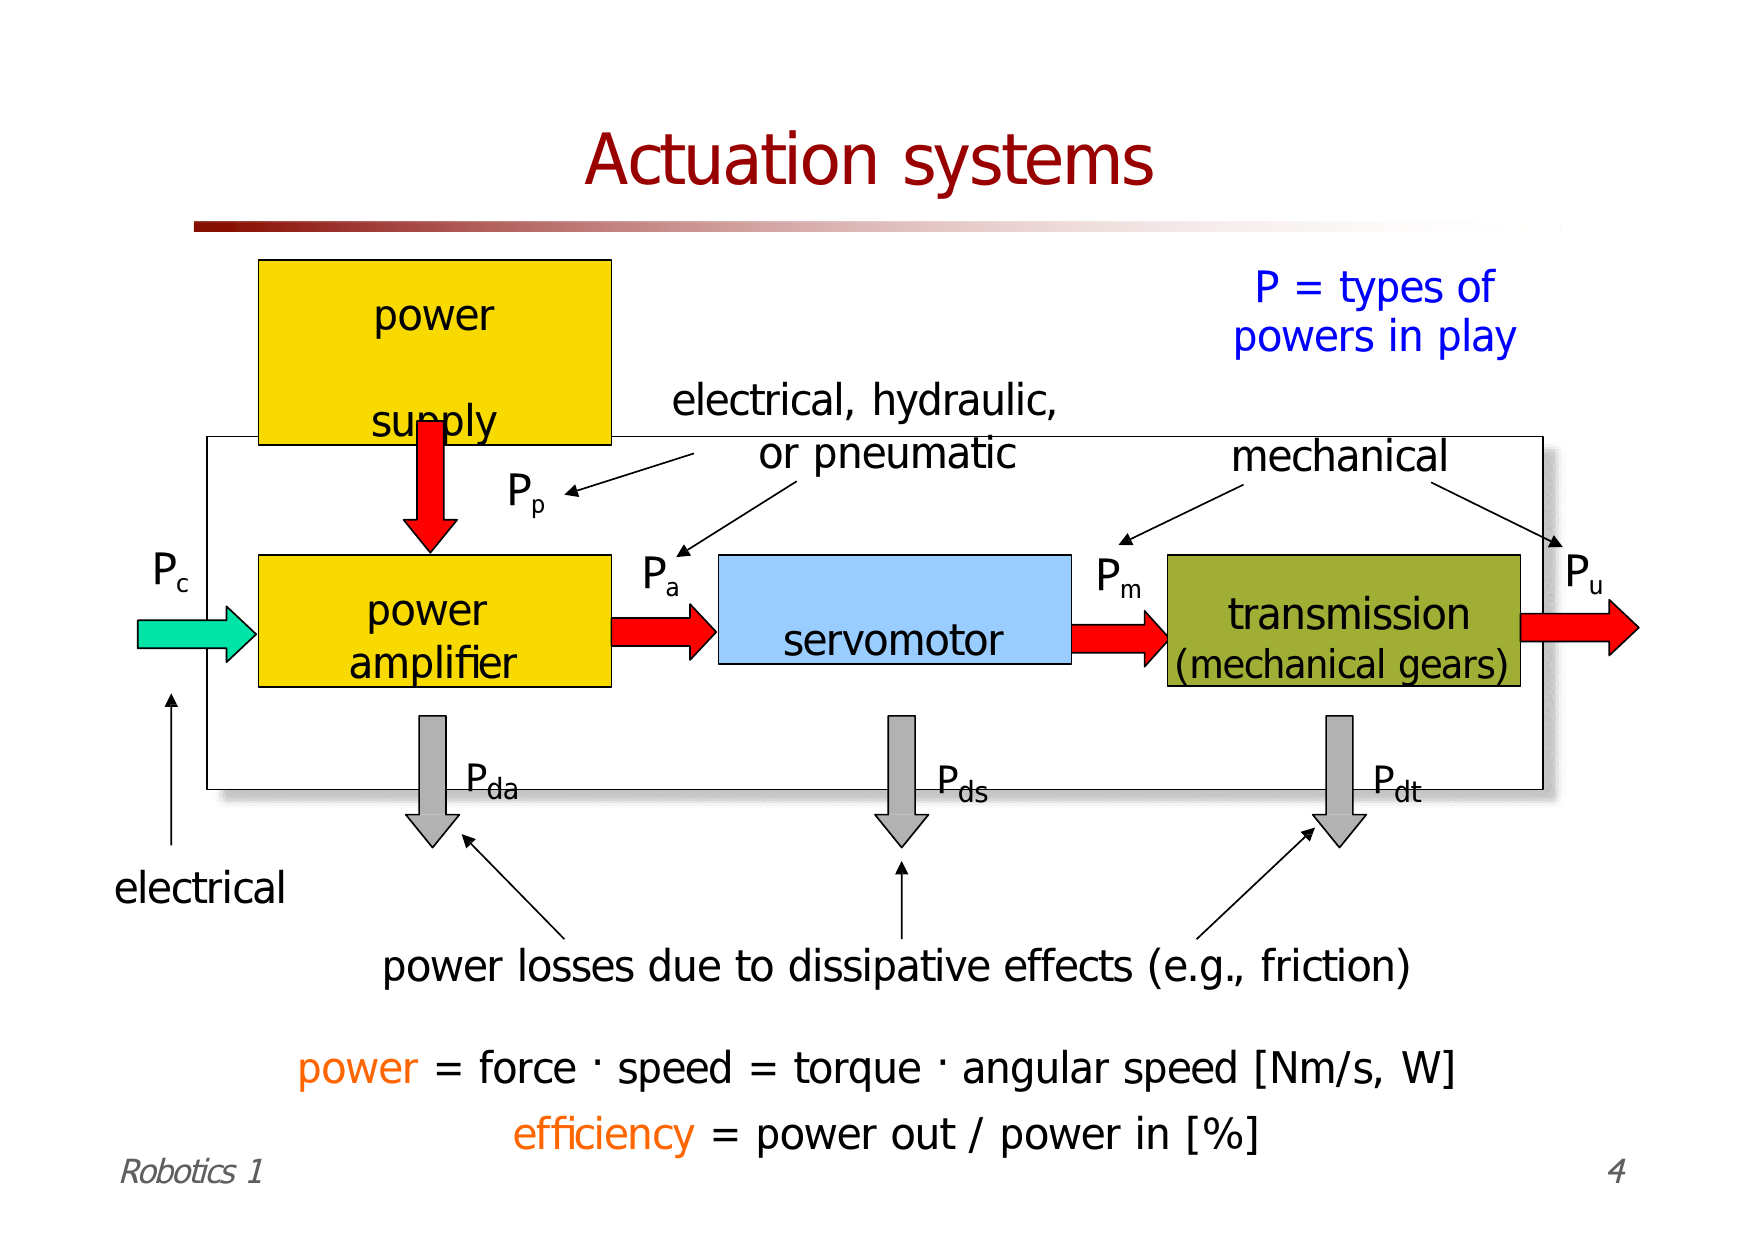

# Actuation systems

P = types of  powers in play
power  supply
electrical, hydraulic,  or pneumatic

mechanical

Pp

Pc
Pu
Pa
Pm
power  amplifier

servomotor
transmission
(mechanical gears)

Pda
Pds
Pdt

electrical
power losses due to dissipative effects (e.g., friction)
power = force · speed = torque · angular speed [Nm/s, W]  efficiency = power out / power in [%]

Robotics 1
4